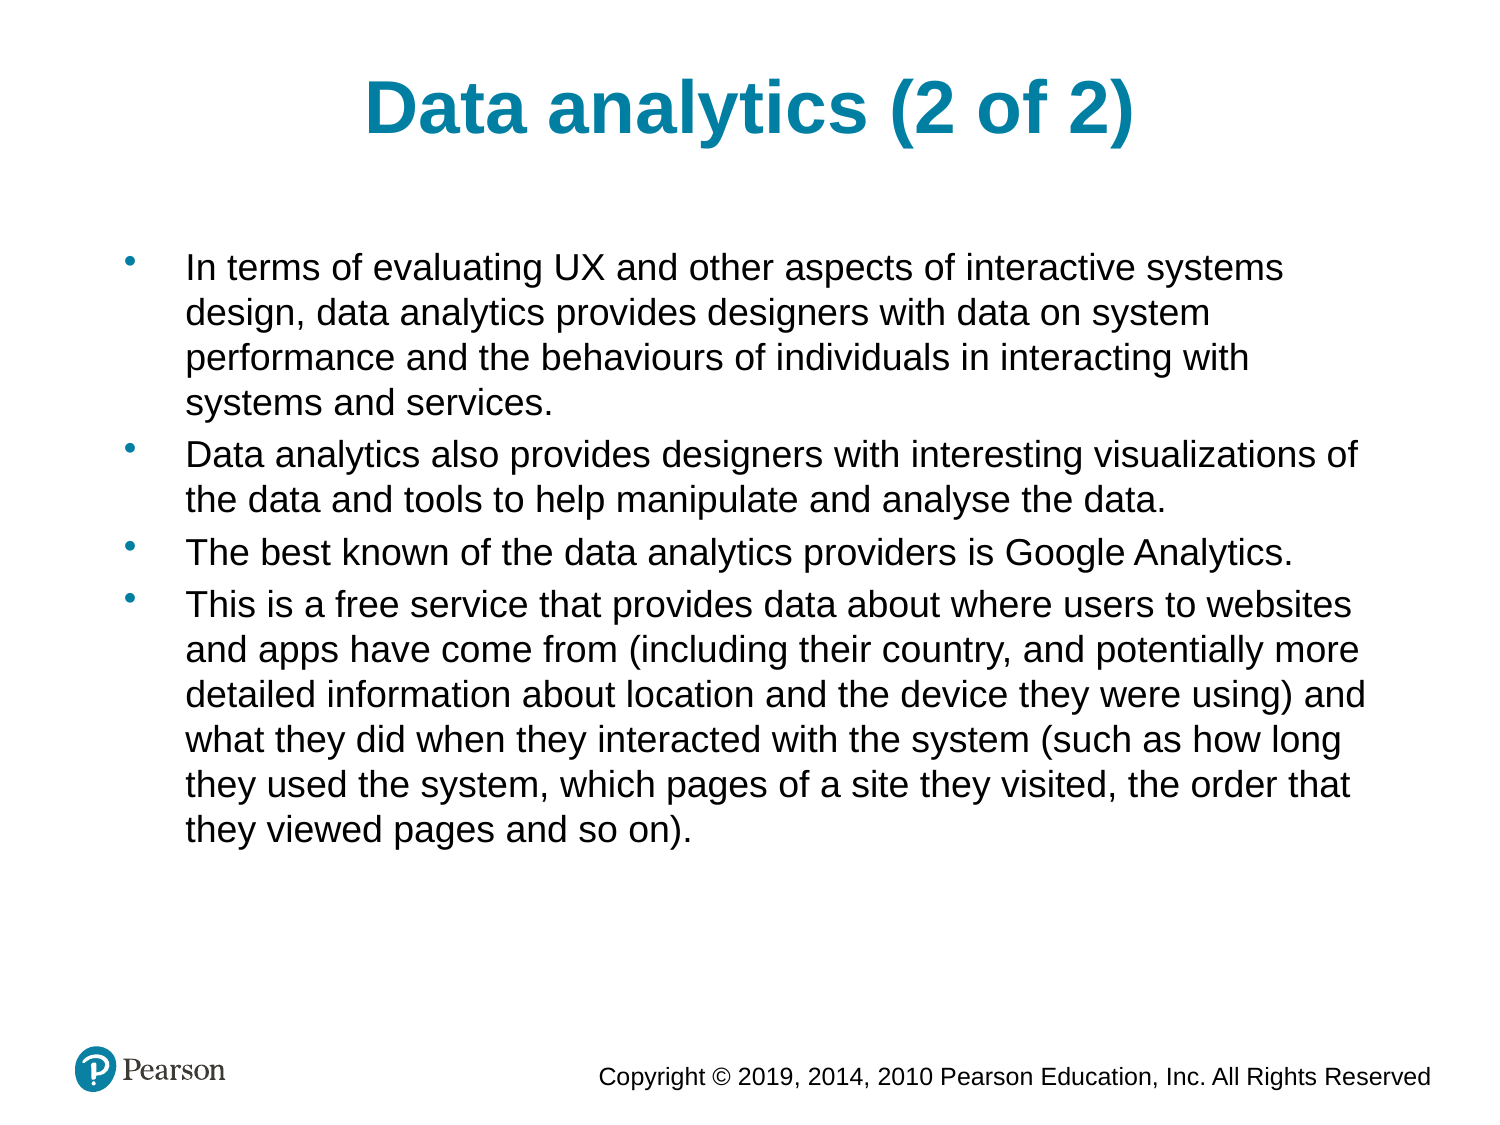

Data analytics (2 of 2)
In terms of evaluating UX and other aspects of interactive systems design, data analytics provides designers with data on system performance and the behaviours of individuals in interacting with systems and services.
Data analytics also provides designers with interesting visualizations of the data and tools to help manipulate and analyse the data.
The best known of the data analytics providers is Google Analytics.
This is a free service that provides data about where users to websites and apps have come from (including their country, and potentially more detailed information about location and the device they were using) and what they did when they interacted with the system (such as how long they used the system, which pages of a site they visited, the order that they viewed pages and so on).